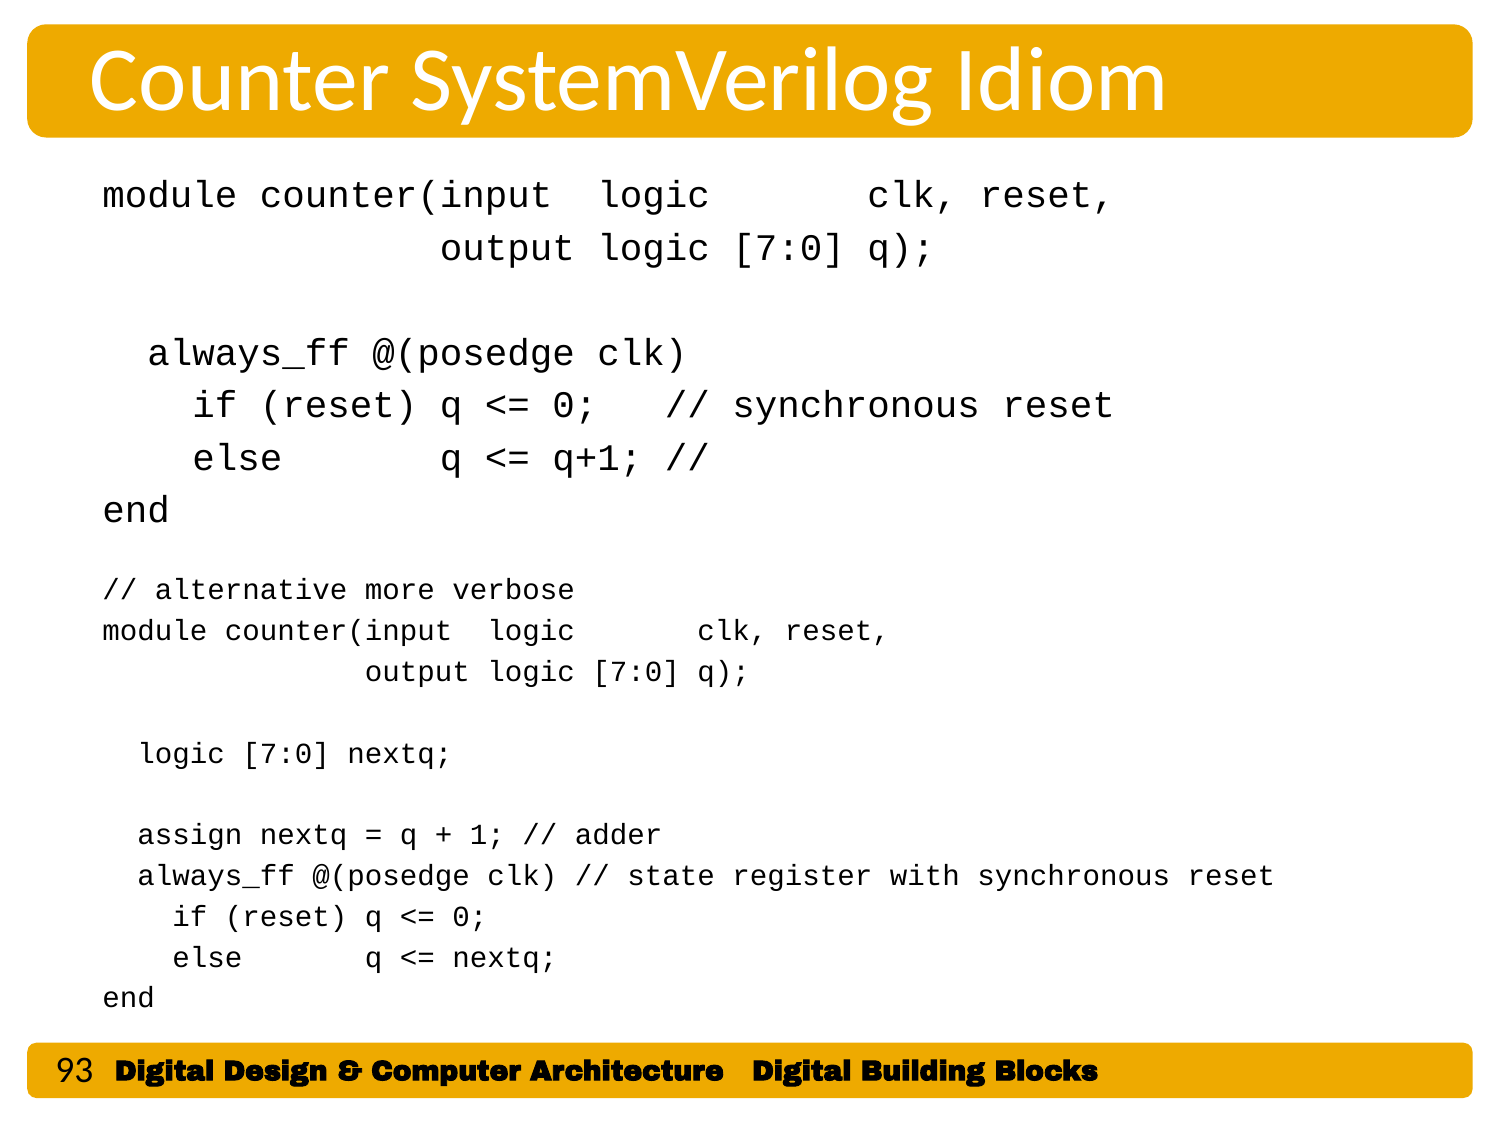

Counter SystemVerilog Idiom
module counter(input  logic       clk, reset,
               output logic [7:0] q);

  always_ff @(posedge clk)
    if (reset) q <= 0;   // synchronous reset
    else       q <= q+1; //
end

// alternative more verbose
module counter(input  logic       clk, reset,
               output logic [7:0] q);

  logic [7:0] nextq;

  assign nextq = q + 1; // adder
  always_ff @(posedge clk) // state register with synchronous reset
    if (reset) q <= 0;
    else       q <= nextq;
end

93